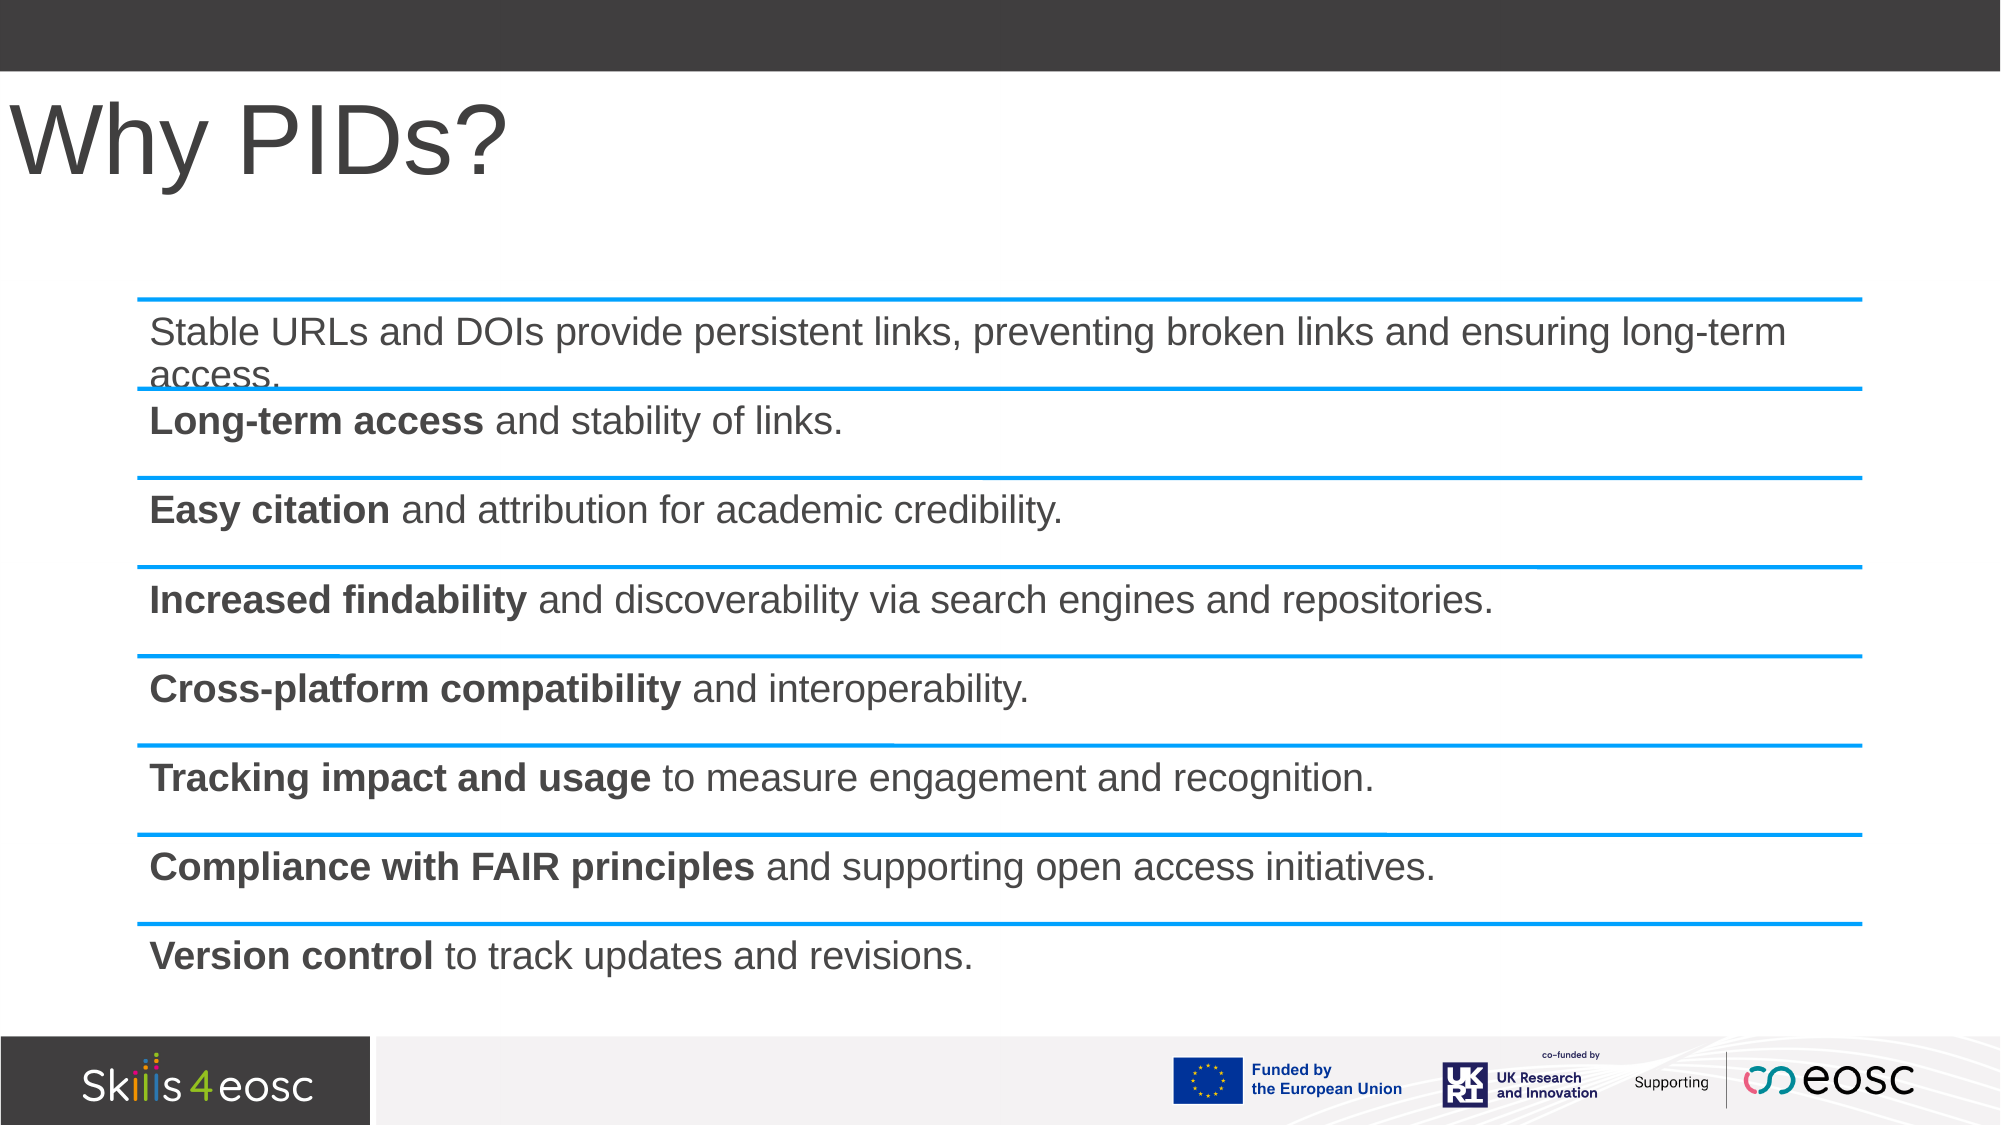

# Why PIDs?
Stable URLs and DOIs provide persistent links, preventing broken links and ensuring long-term access.
Long-term access and stability of links.
Easy citation and attribution for academic credibility.
Increased findability and discoverability via search engines and repositories.
Cross-platform compatibility and interoperability.
Tracking impact and usage to measure engagement and recognition.
Compliance with FAIR principles and supporting open access initiatives.
Version control to track updates and revisions.